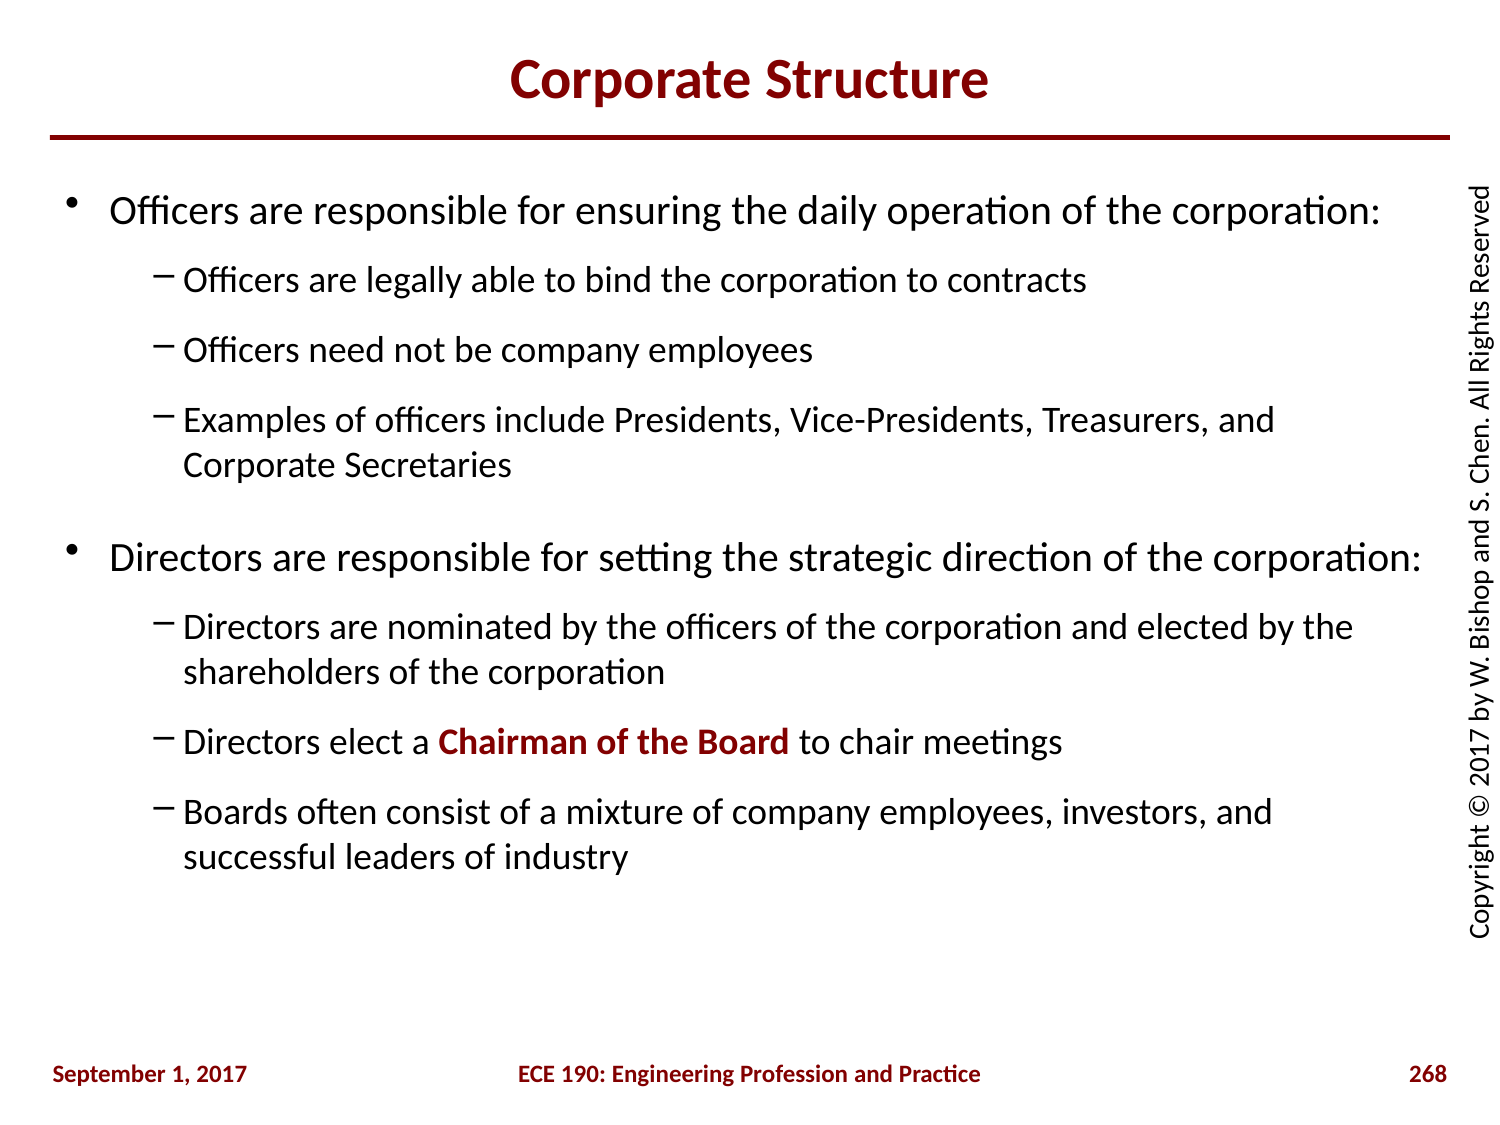

# Corporate Structure
Officers are responsible for ensuring the daily operation of the corporation:
Officers are legally able to bind the corporation to contracts
Officers need not be company employees
Examples of officers include Presidents, Vice-Presidents, Treasurers, and Corporate Secretaries
Directors are responsible for setting the strategic direction of the corporation:
Directors are nominated by the officers of the corporation and elected by the shareholders of the corporation
Directors elect a Chairman of the Board to chair meetings
Boards often consist of a mixture of company employees, investors, and successful leaders of industry
September 1, 2017
ECE 190: Engineering Profession and Practice
268